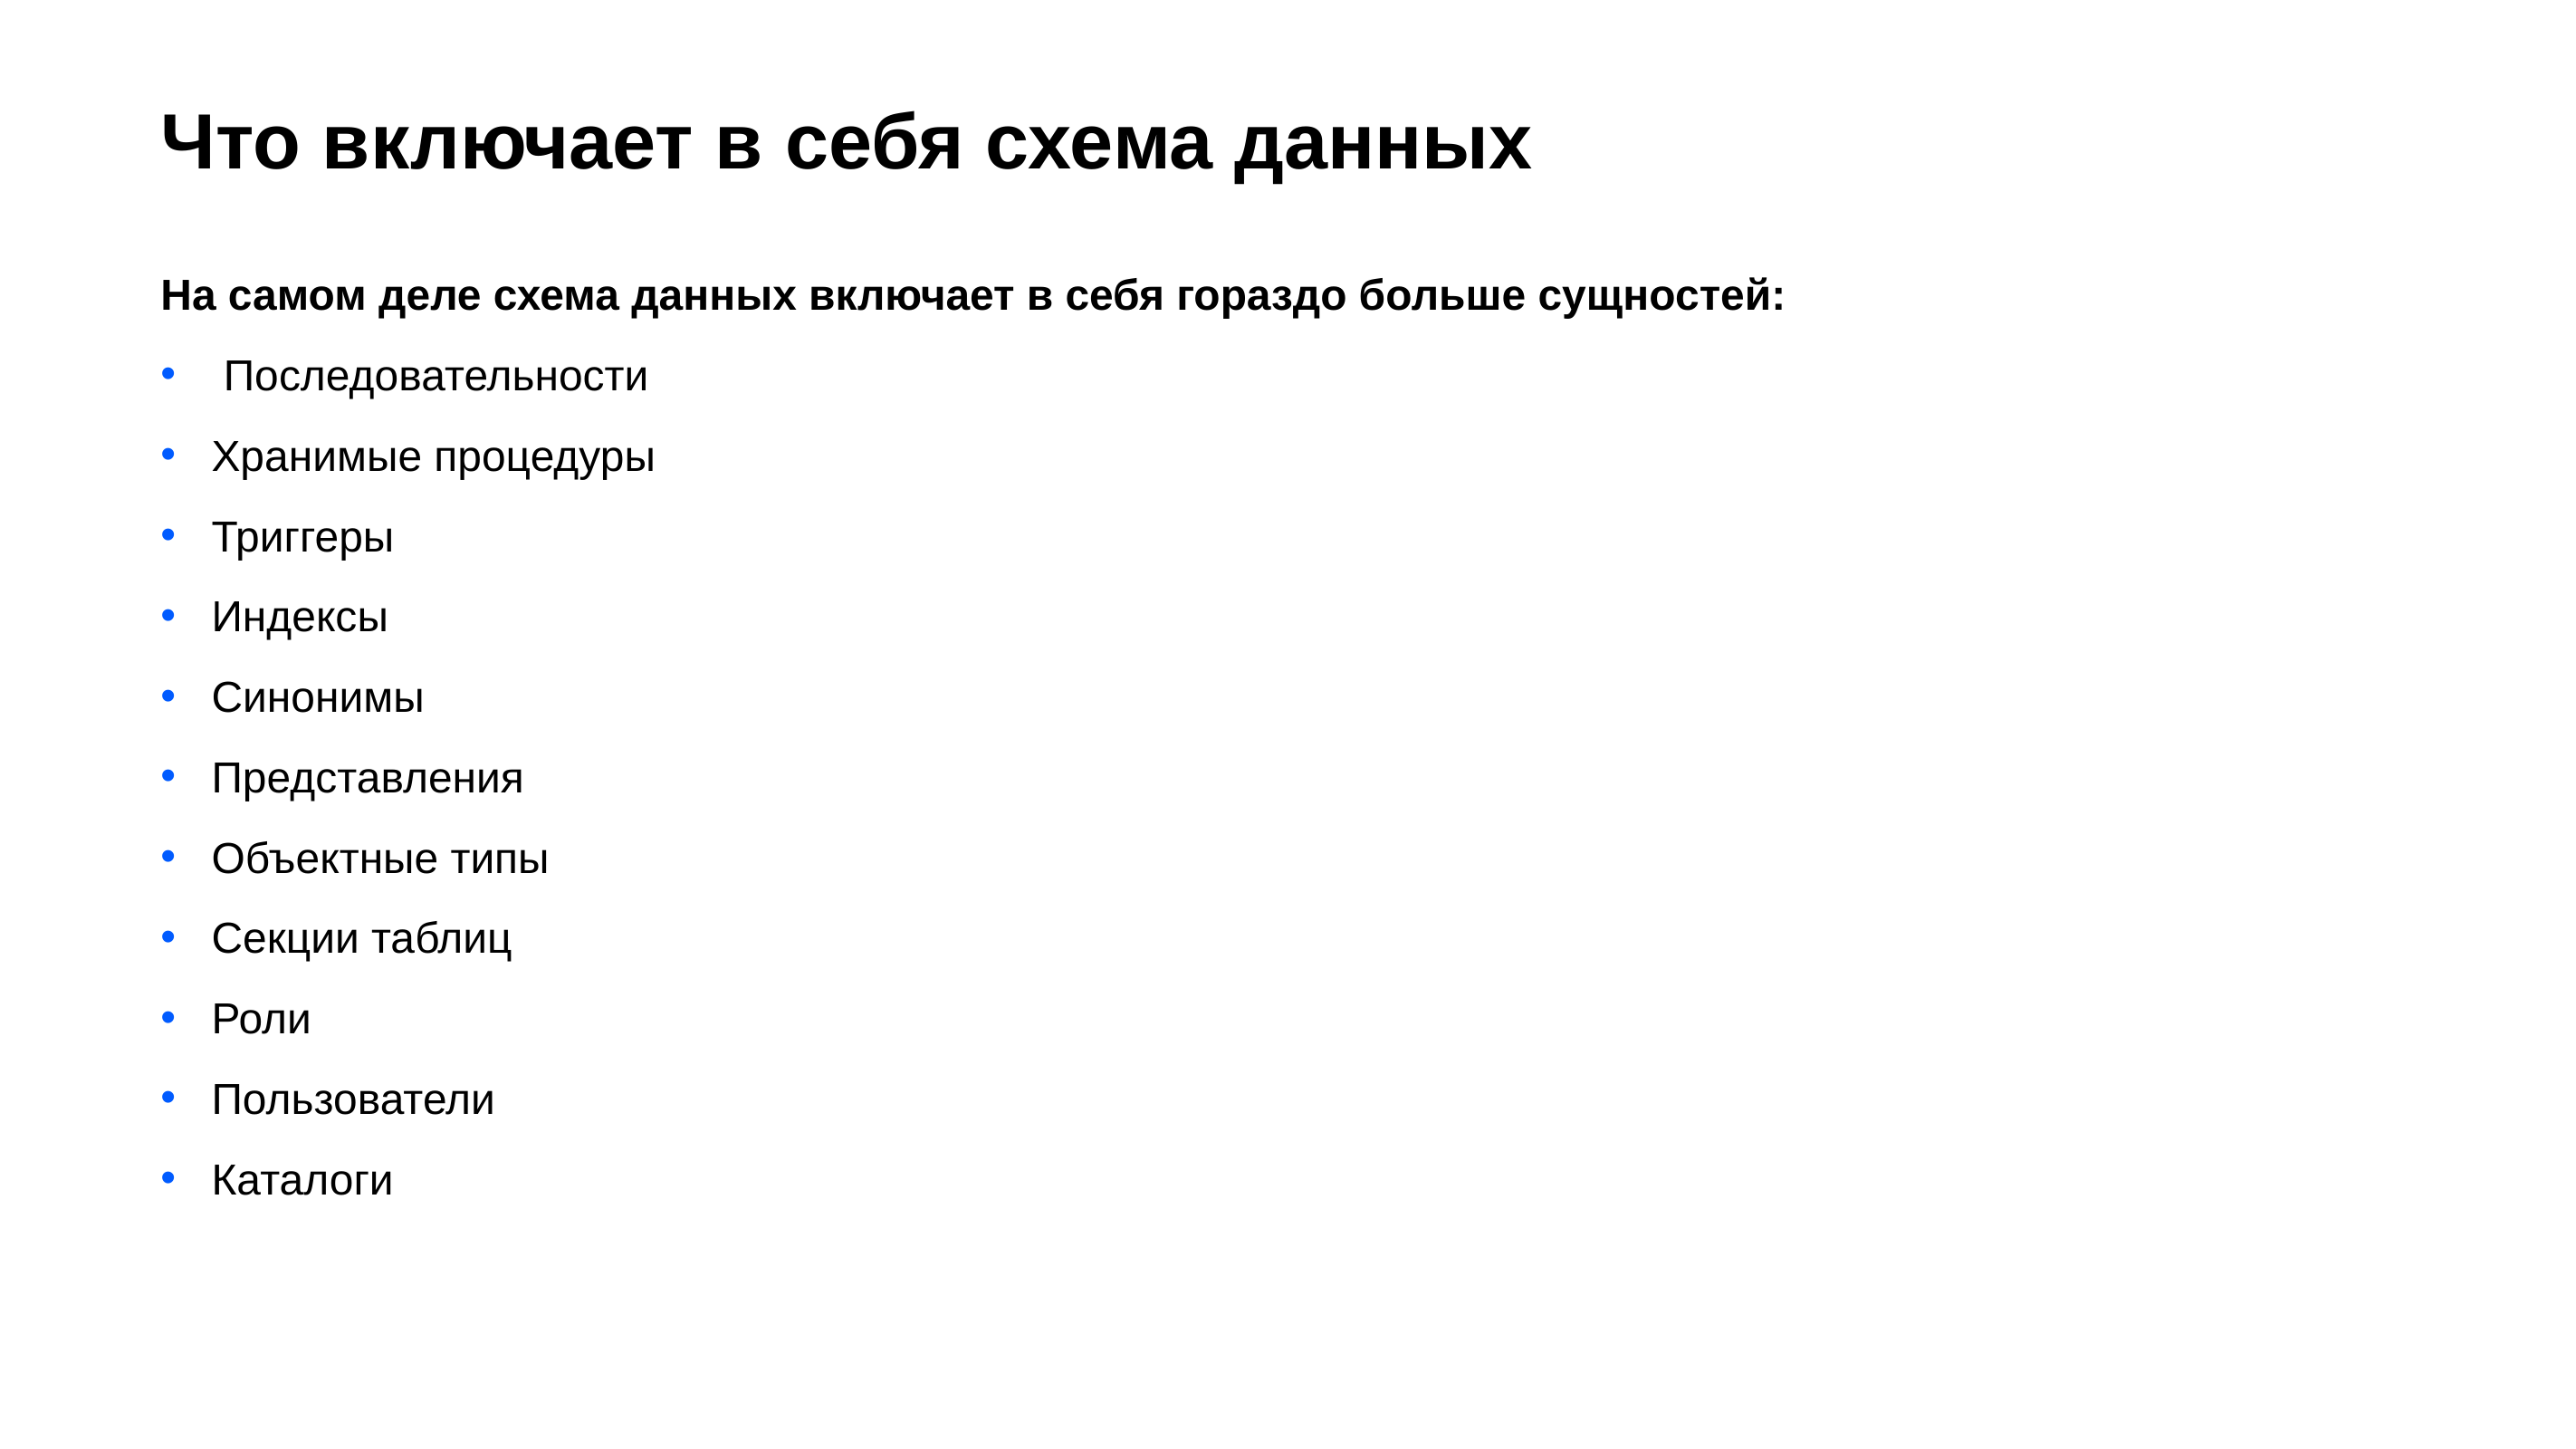

# Что включает в себя схема данных

На самом деле схема данных включает в себя гораздо больше сущностей:
 Последовательности
Хранимые процедуры
Триггеры
Индексы
Синонимы
Представления
Объектные типы
Секции таблиц
Роли
Пользователи
Каталоги

79